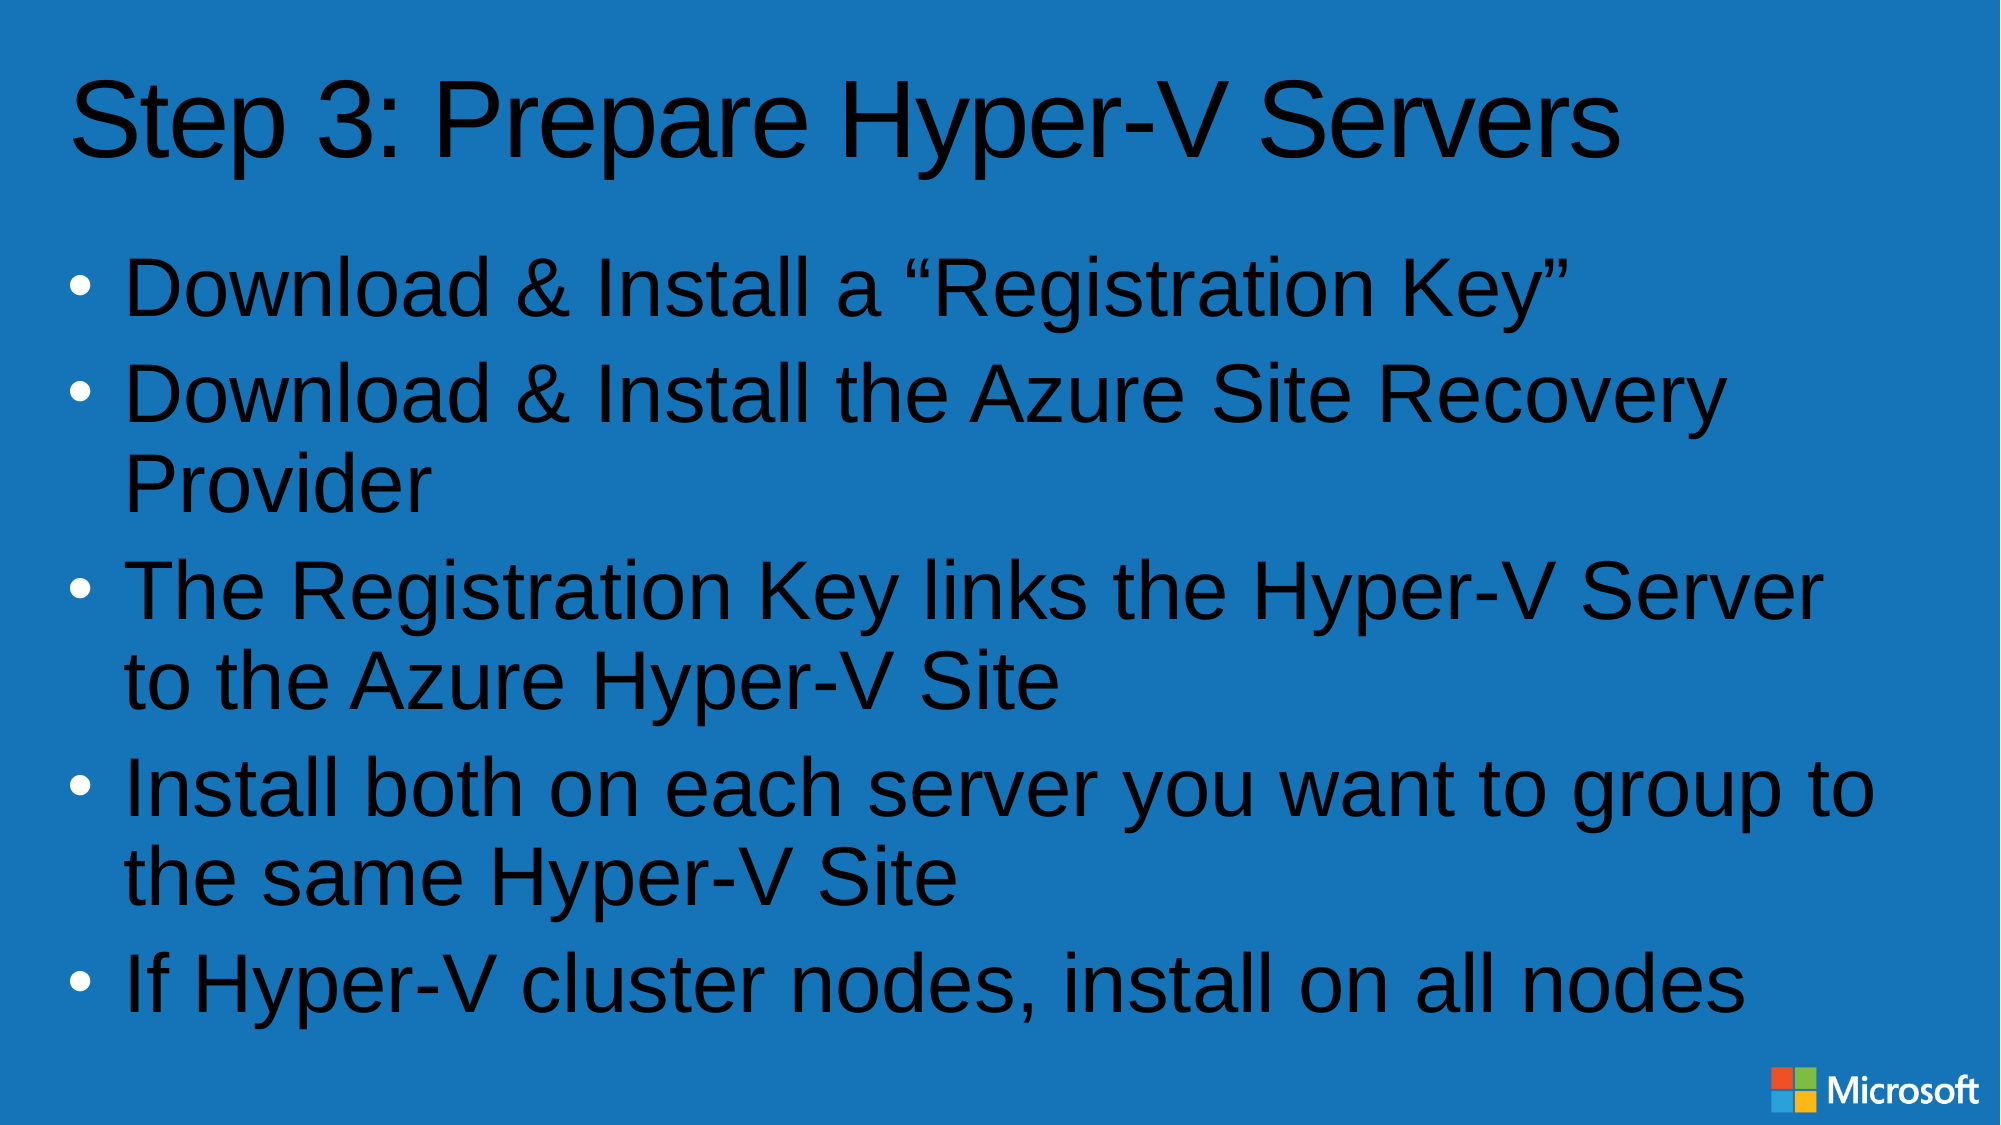

# Step 3: Prepare Hyper-V Servers
Download & Install a “Registration Key”
Download & Install the Azure Site Recovery Provider
The Registration Key links the Hyper-V Server to the Azure Hyper-V Site
Install both on each server you want to group to the same Hyper-V Site
If Hyper-V cluster nodes, install on all nodes